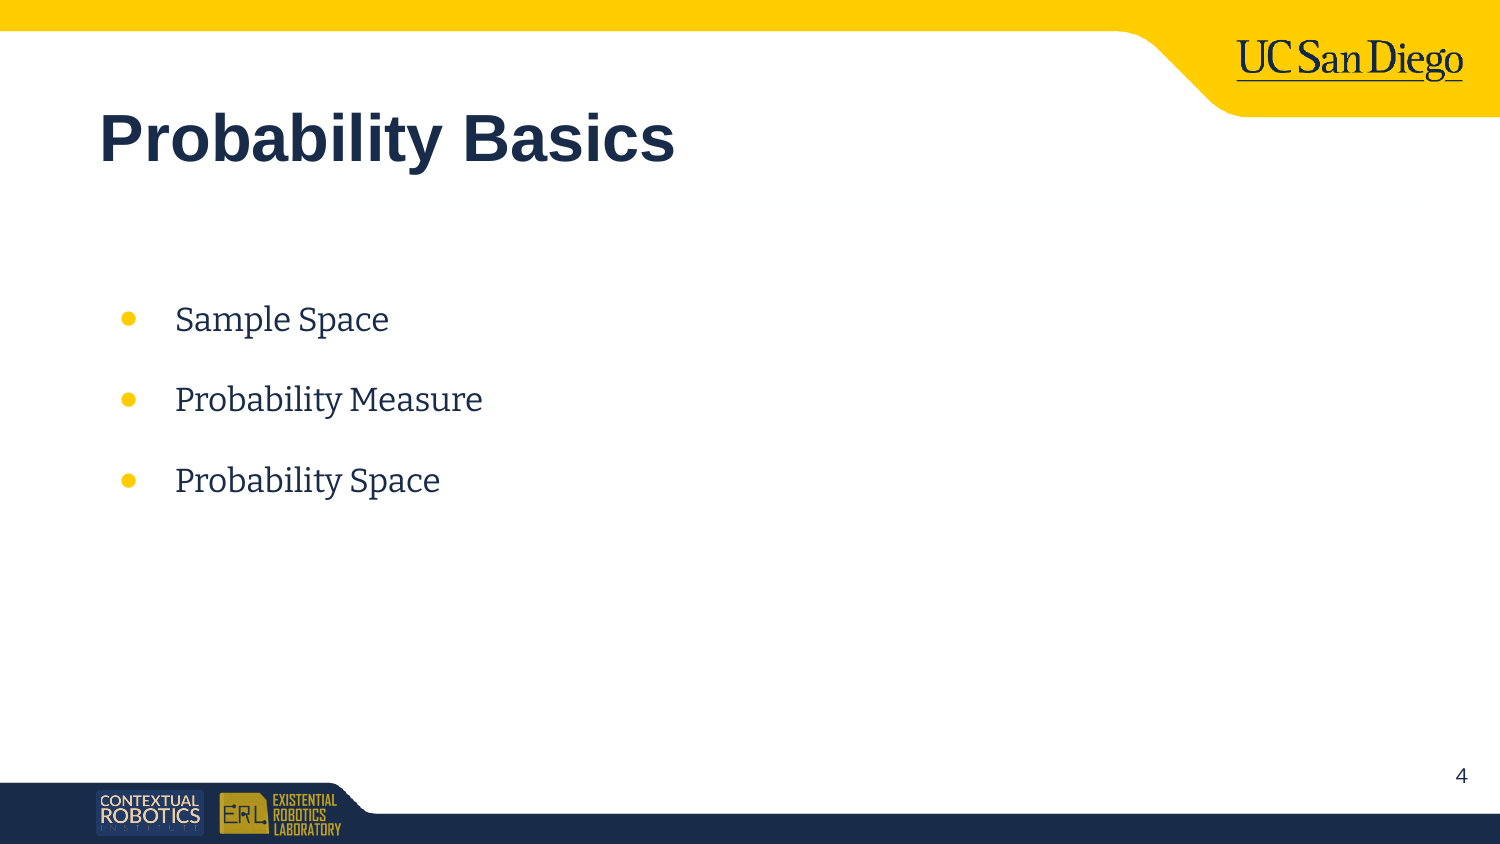

# Probability Basics
Sample Space
Probability Measure
Probability Space
4